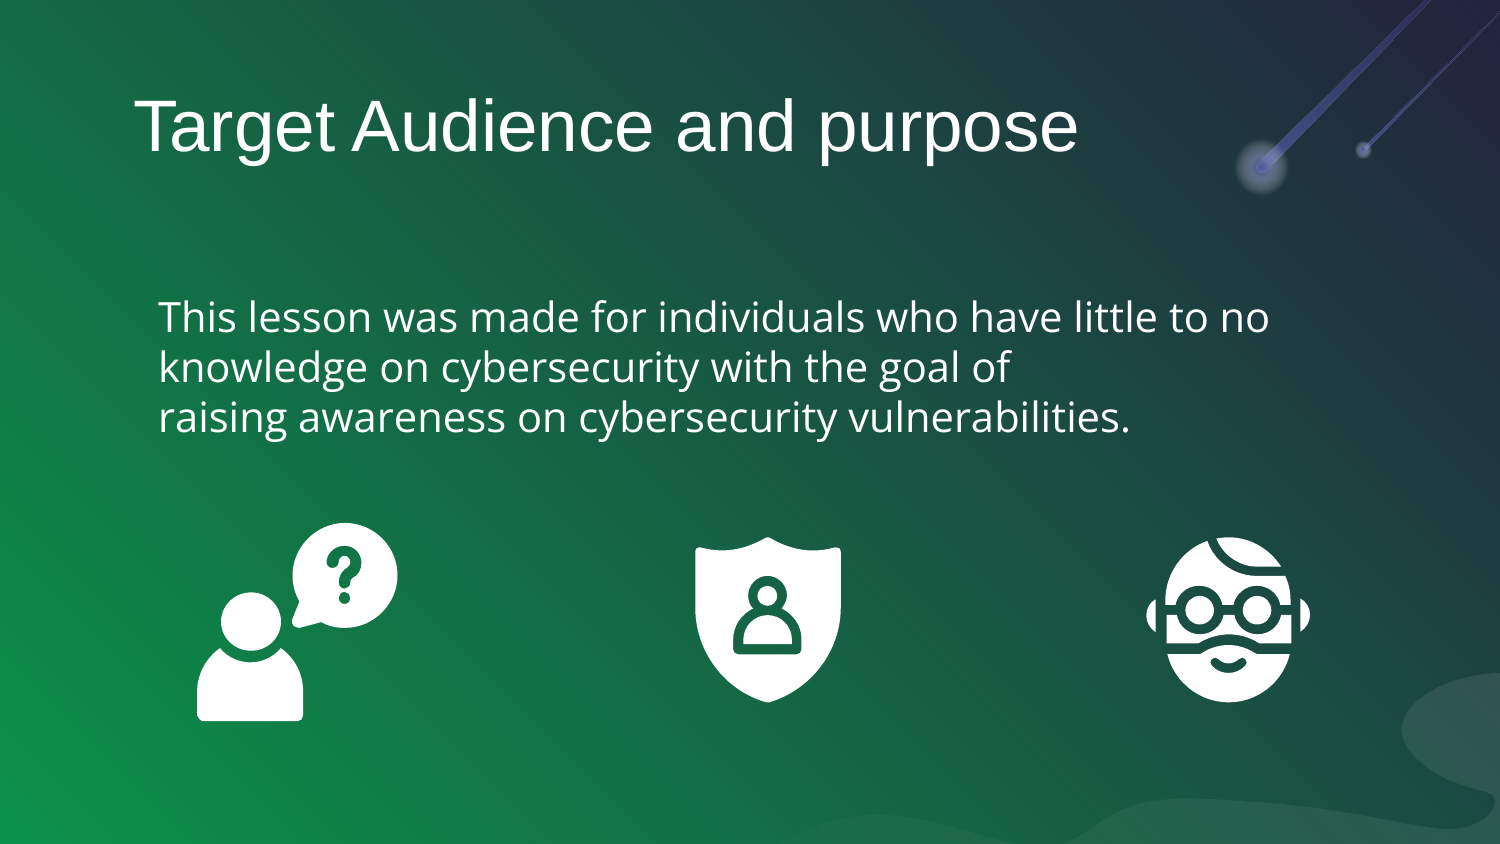

# Target Audience and purpose
This lesson was made for individuals who have little to no knowledge on cybersecurity with the goal of raising awareness on cybersecurity vulnerabilities.